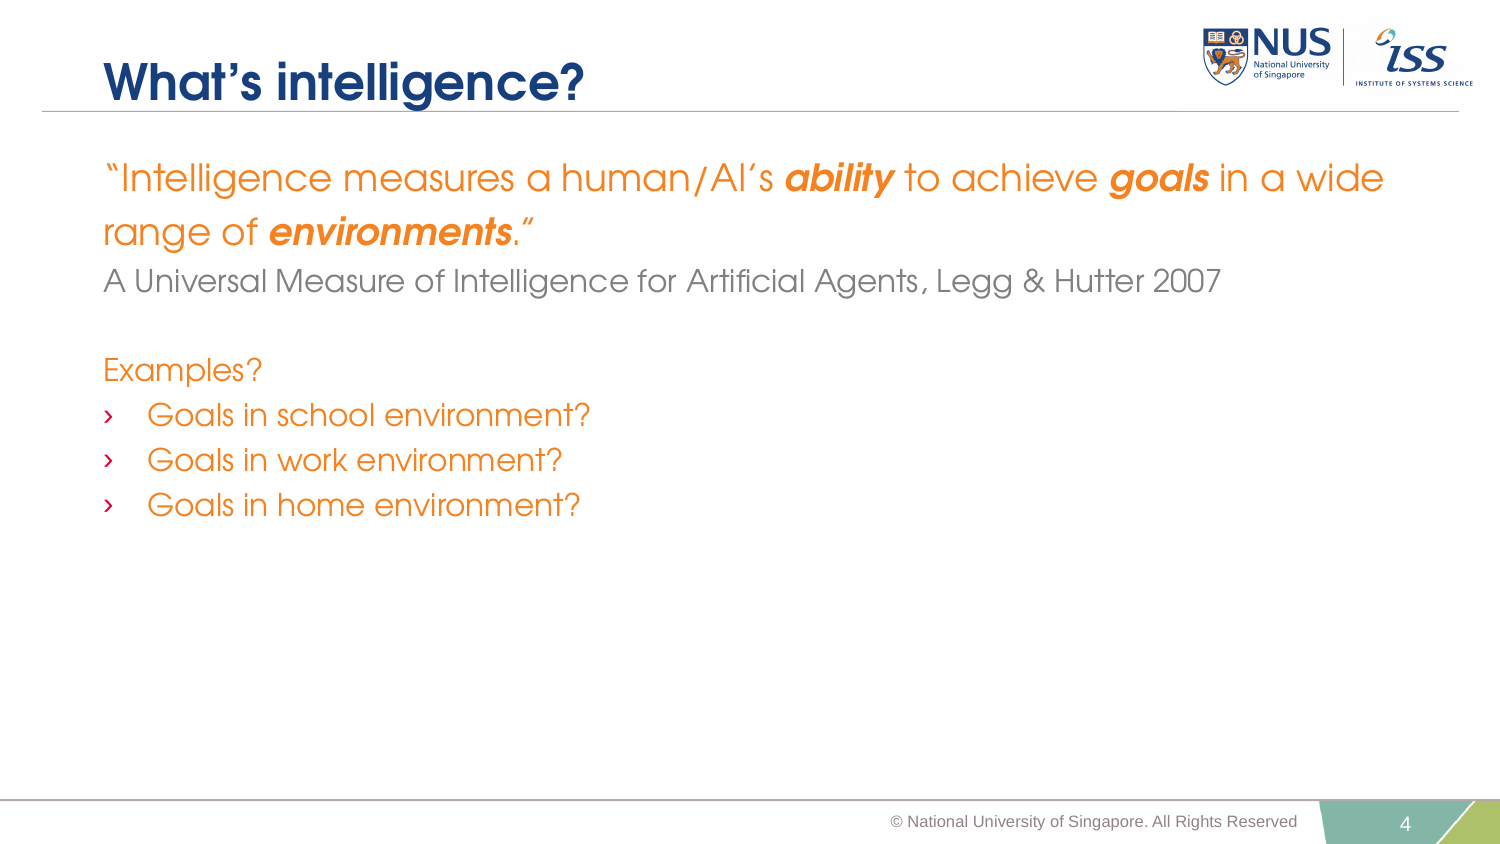

# What’s intelligence?

“Intelligence measures a human/AI’s ability to achieve goals in a wide range of environments.”
A Universal Measure of Intelligence for Artificial Agents, Legg & Hutter 2007

Examples?
Goals in school environment?
Goals in work environment?
Goals in home environment?
© National University of Singapore. All Rights Reserved
4